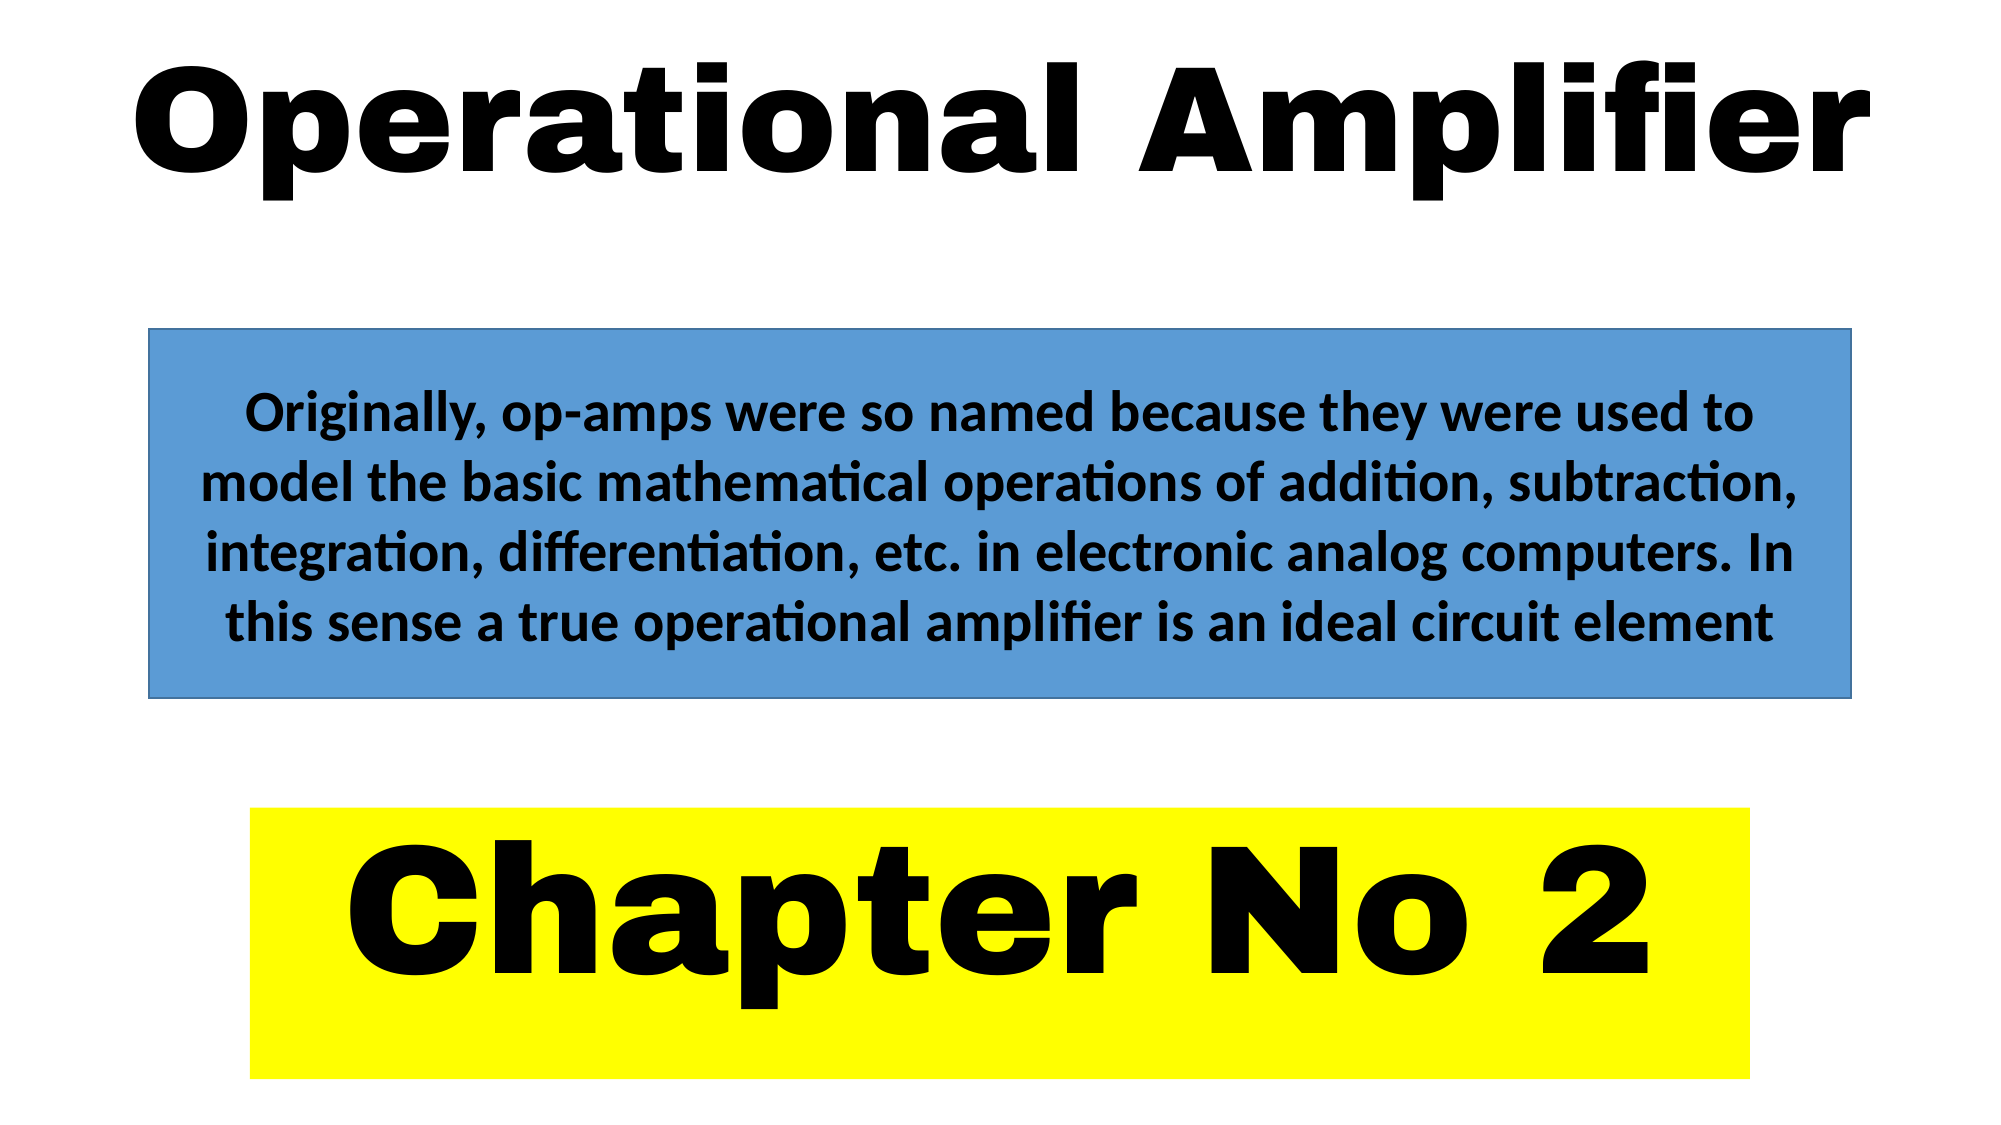

# Operational Amplifier
Originally, op-amps were so named because they were used to model the basic mathematical operations of addition, subtraction, integration, differentiation, etc. in electronic analog computers. In this sense a true operational amplifier is an ideal circuit element
Chapter No 2